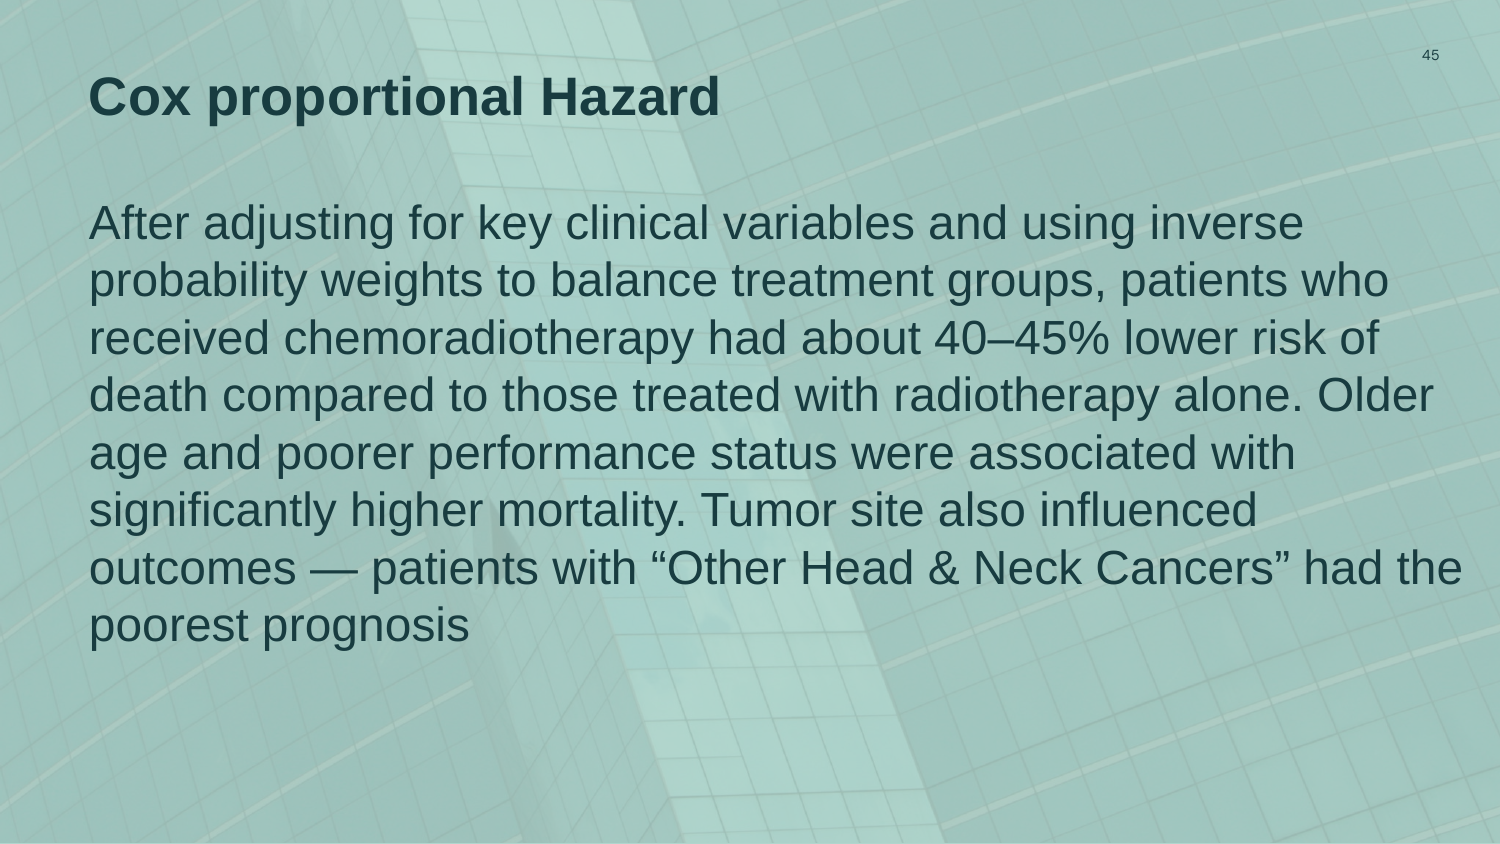

45
# Cox proportional Hazard

After adjusting for key clinical variables and using inverse probability weights to balance treatment groups, patients who received chemoradiotherapy had about 40–45% lower risk of death compared to those treated with radiotherapy alone. Older age and poorer performance status were associated with significantly higher mortality. Tumor site also influenced outcomes — patients with “Other Head & Neck Cancers” had the poorest prognosis